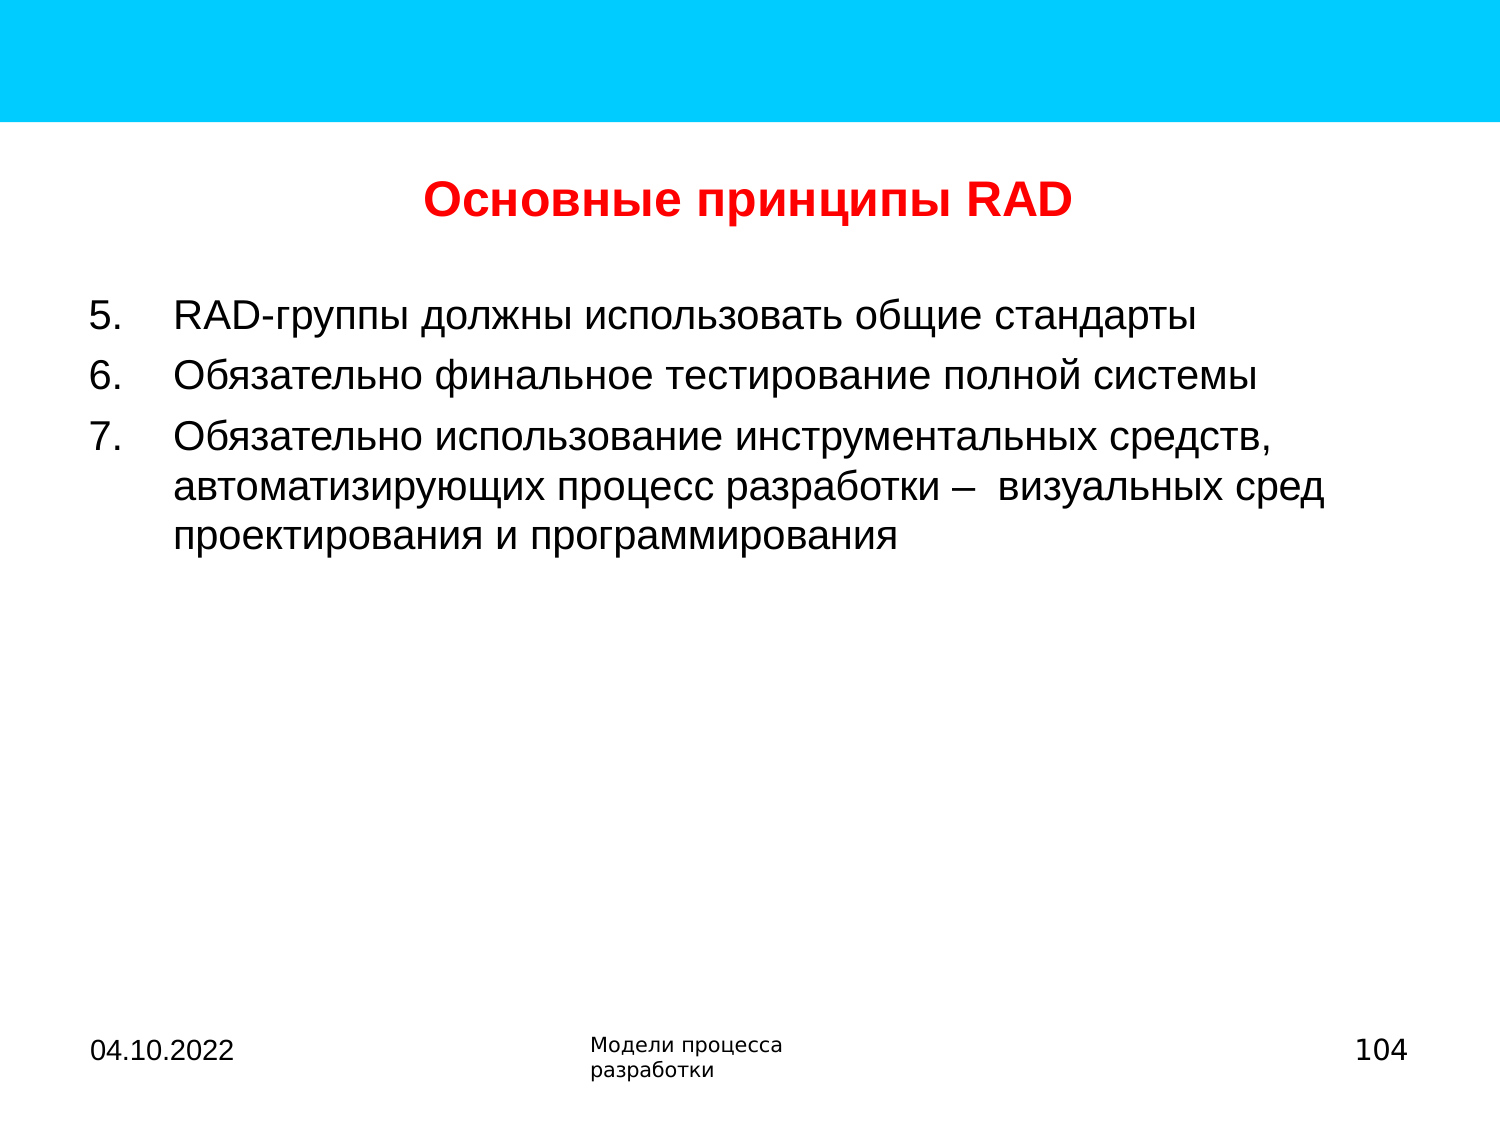

# Основные принципы RAD
RAD-группы должны использовать общие стандарты
Обязательно финальное тестирование полной системы
Обязательно использование инструментальных средств, автоматизирующих процесс разработки – визуальных сред проектирования и программирования
104
Модели процесса разработки
04.10.2022